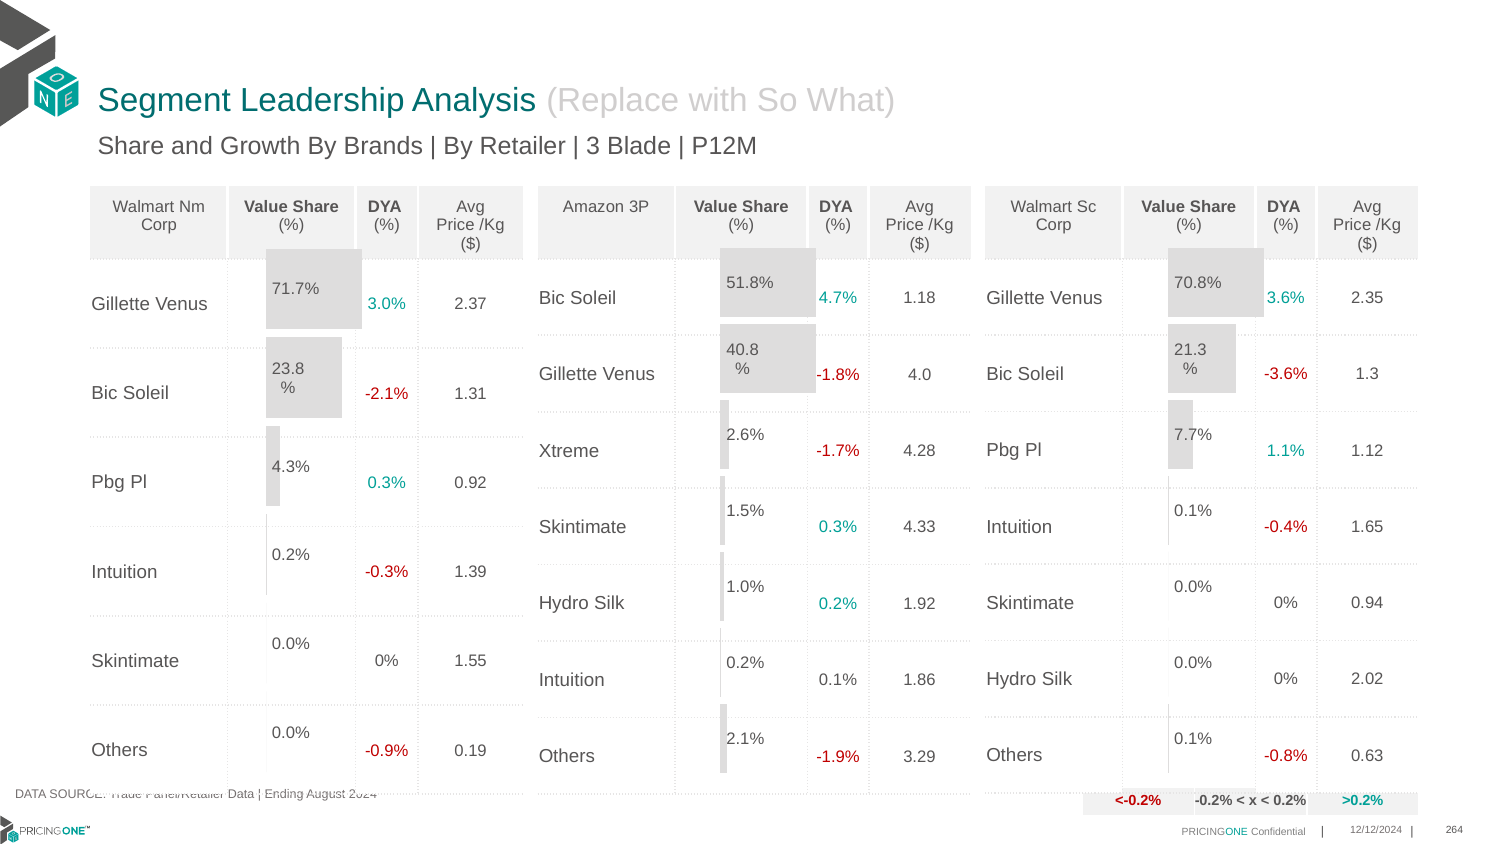

# Segment Leadership Analysis (Replace with So What)
Share and Growth By Brands | By Retailer | 3 Blade | P12M
| Amazon 3P | Value Share (%) | DYA (%) | Avg Price /Kg ($) |
| --- | --- | --- | --- |
| Bic Soleil |  | 4.7% | 1.18 |
| Gillette Venus |  | -1.8% | 4.0 |
| Xtreme |  | -1.7% | 4.28 |
| Skintimate |  | 0.3% | 4.33 |
| Hydro Silk |  | 0.2% | 1.92 |
| Intuition |  | 0.1% | 1.86 |
| Others |  | -1.9% | 3.29 |
| Walmart Nm Corp | Value Share (%) | DYA (%) | Avg Price /Kg ($) |
| --- | --- | --- | --- |
| Gillette Venus |  | 3.0% | 2.37 |
| Bic Soleil |  | -2.1% | 1.31 |
| Pbg Pl |  | 0.3% | 0.92 |
| Intuition |  | -0.3% | 1.39 |
| Skintimate |  | 0% | 1.55 |
| Others |  | -0.9% | 0.19 |
| Walmart Sc Corp | Value Share (%) | DYA (%) | Avg Price /Kg ($) |
| --- | --- | --- | --- |
| Gillette Venus |  | 3.6% | 2.35 |
| Bic Soleil |  | -3.6% | 1.3 |
| Pbg Pl |  | 1.1% | 1.12 |
| Intuition |  | -0.4% | 1.65 |
| Skintimate |  | 0% | 0.94 |
| Hydro Silk |  | 0% | 2.02 |
| Others |  | -0.8% | 0.63 |

### Chart

| Category | Walmart Nm Corp | 3 Blade |
|---|---|
| None | 0.7169451419878933 |

### Chart

| Category | Amazon 3P | 3 Blade |
|---|---|
| None | 0.5180030600706499 |

### Chart

| Category | Walmart Sc Corp | 3 Blade |
|---|---|
| None | 0.7079937321891876 |
DATA SOURCE: Trade Panel/Retailer Data | Ending August 2024
| <-0.2% | -0.2% < x < 0.2% | >0.2% |
| --- | --- | --- |

12/12/2024
264